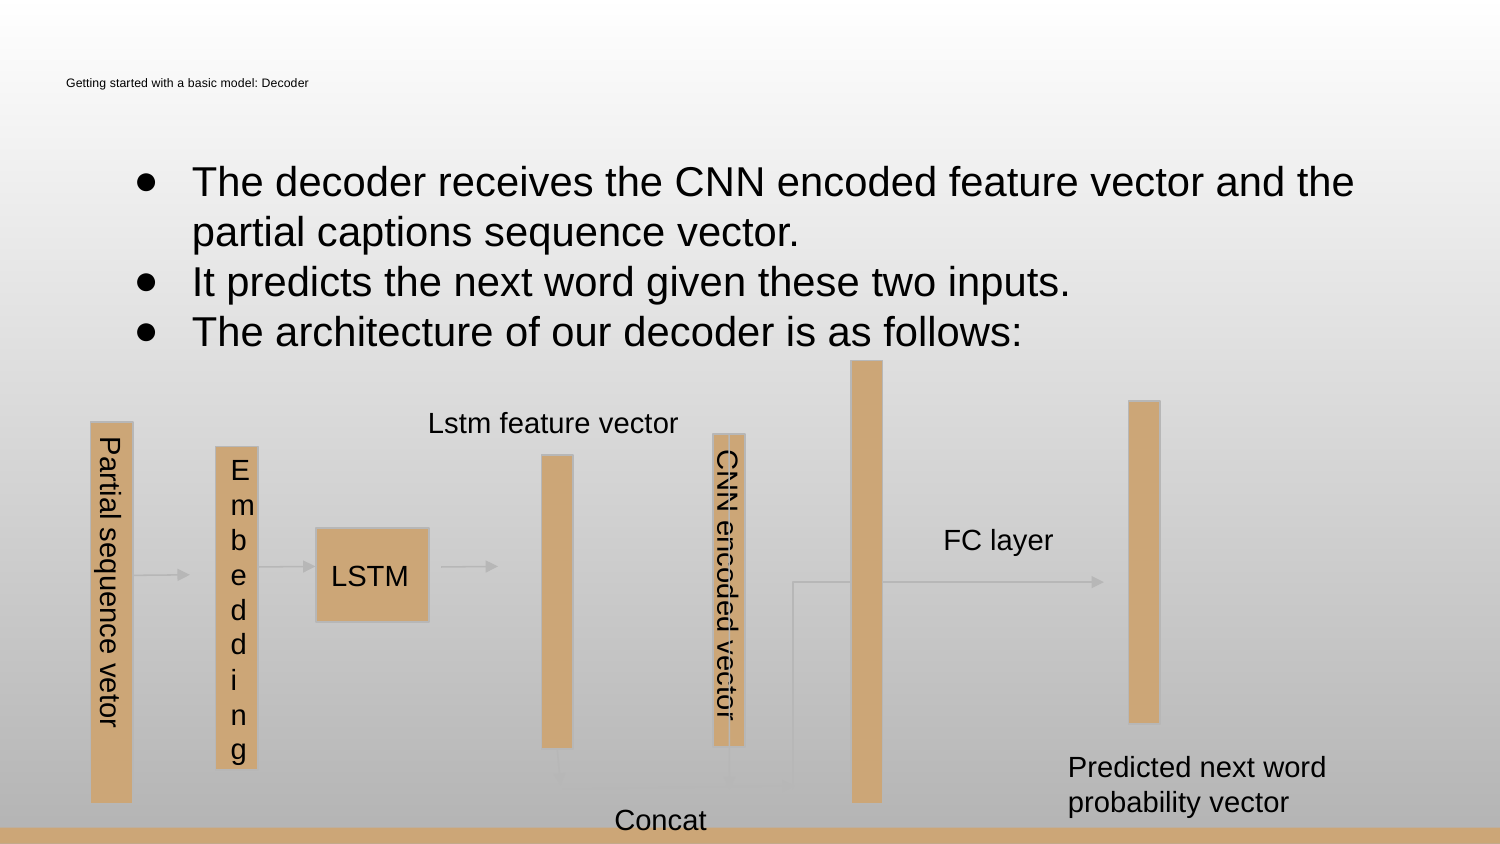

# Getting started with a basic model: Decoder
The decoder receives the CNN encoded feature vector and the partial captions sequence vector.
It predicts the next word given these two inputs.
The architecture of our decoder is as follows:

Lstm feature vector

Embedding

FC layer
LSTM
CNN encoded vector
Partial sequence vetor
Predicted next word probability vector

Concat